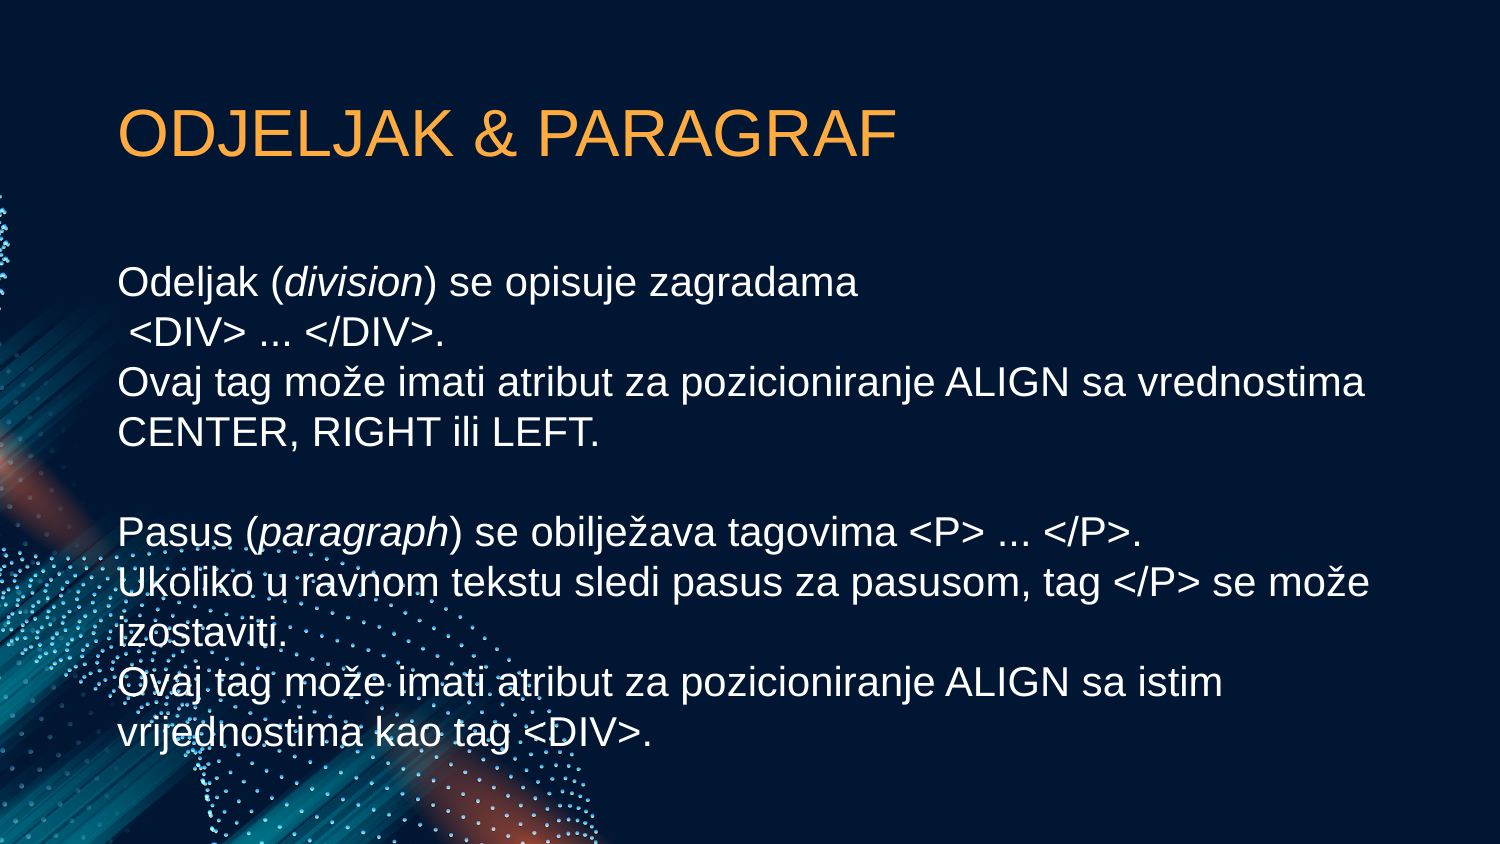

# ODJELJAK & PARAGRAF
Odeljak (division) se opisuje zagradama
 <DIV> ... </DIV>.
Ovaj tag može imati atribut za pozicioniranje ALIGN sa vrednostima CENTER, RIGHT ili LEFT.

Pasus (paragraph) se obilježava tagovima <P> ... </P>.
Ukoliko u ravnom tekstu sledi pasus za pasusom, tag </P> se može izostaviti.
Ovaj tag može imati atribut za pozicioniranje ALIGN sa istim vrijednostima kao tag <DIV>.